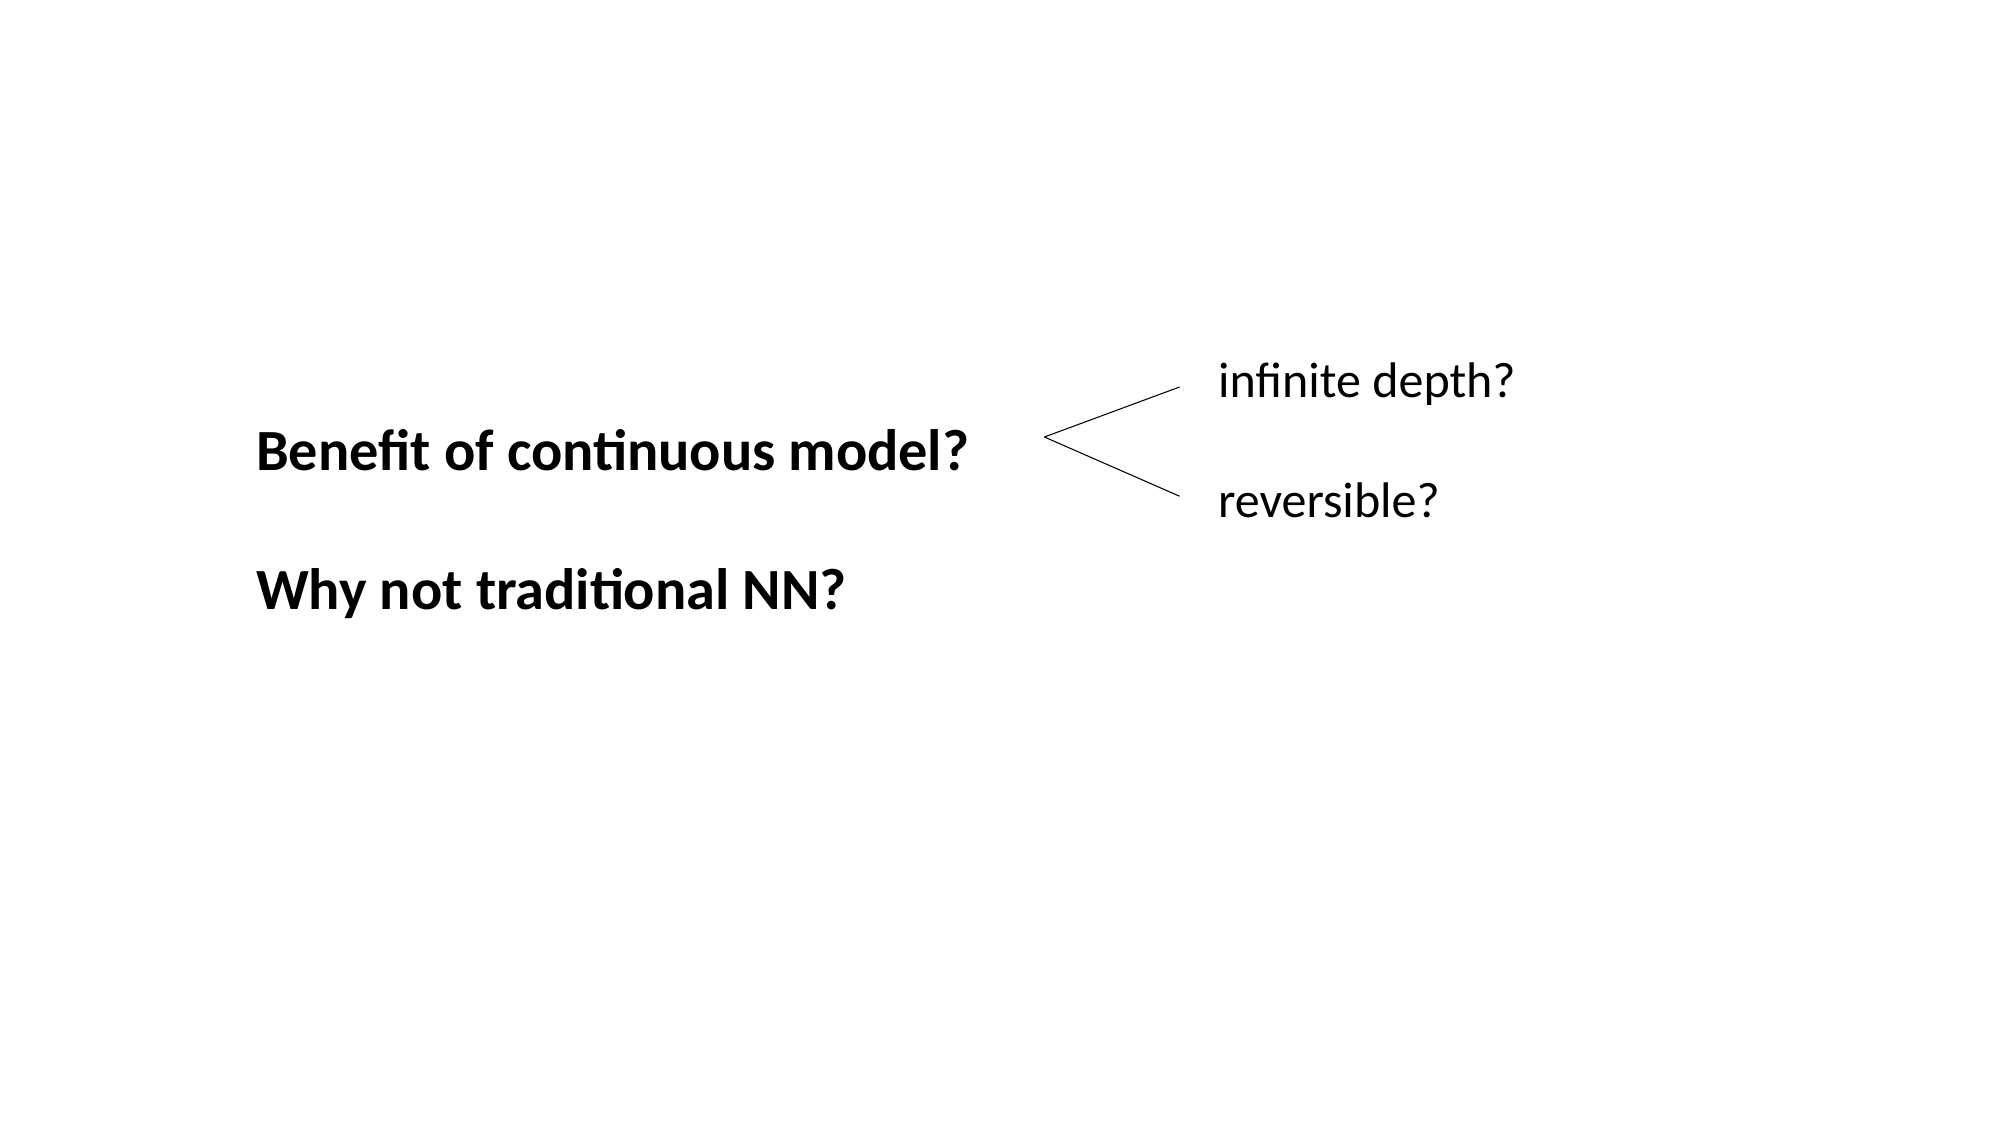

infinite depth?

reversible?
Benefit of continuous model?

Why not traditional NN?